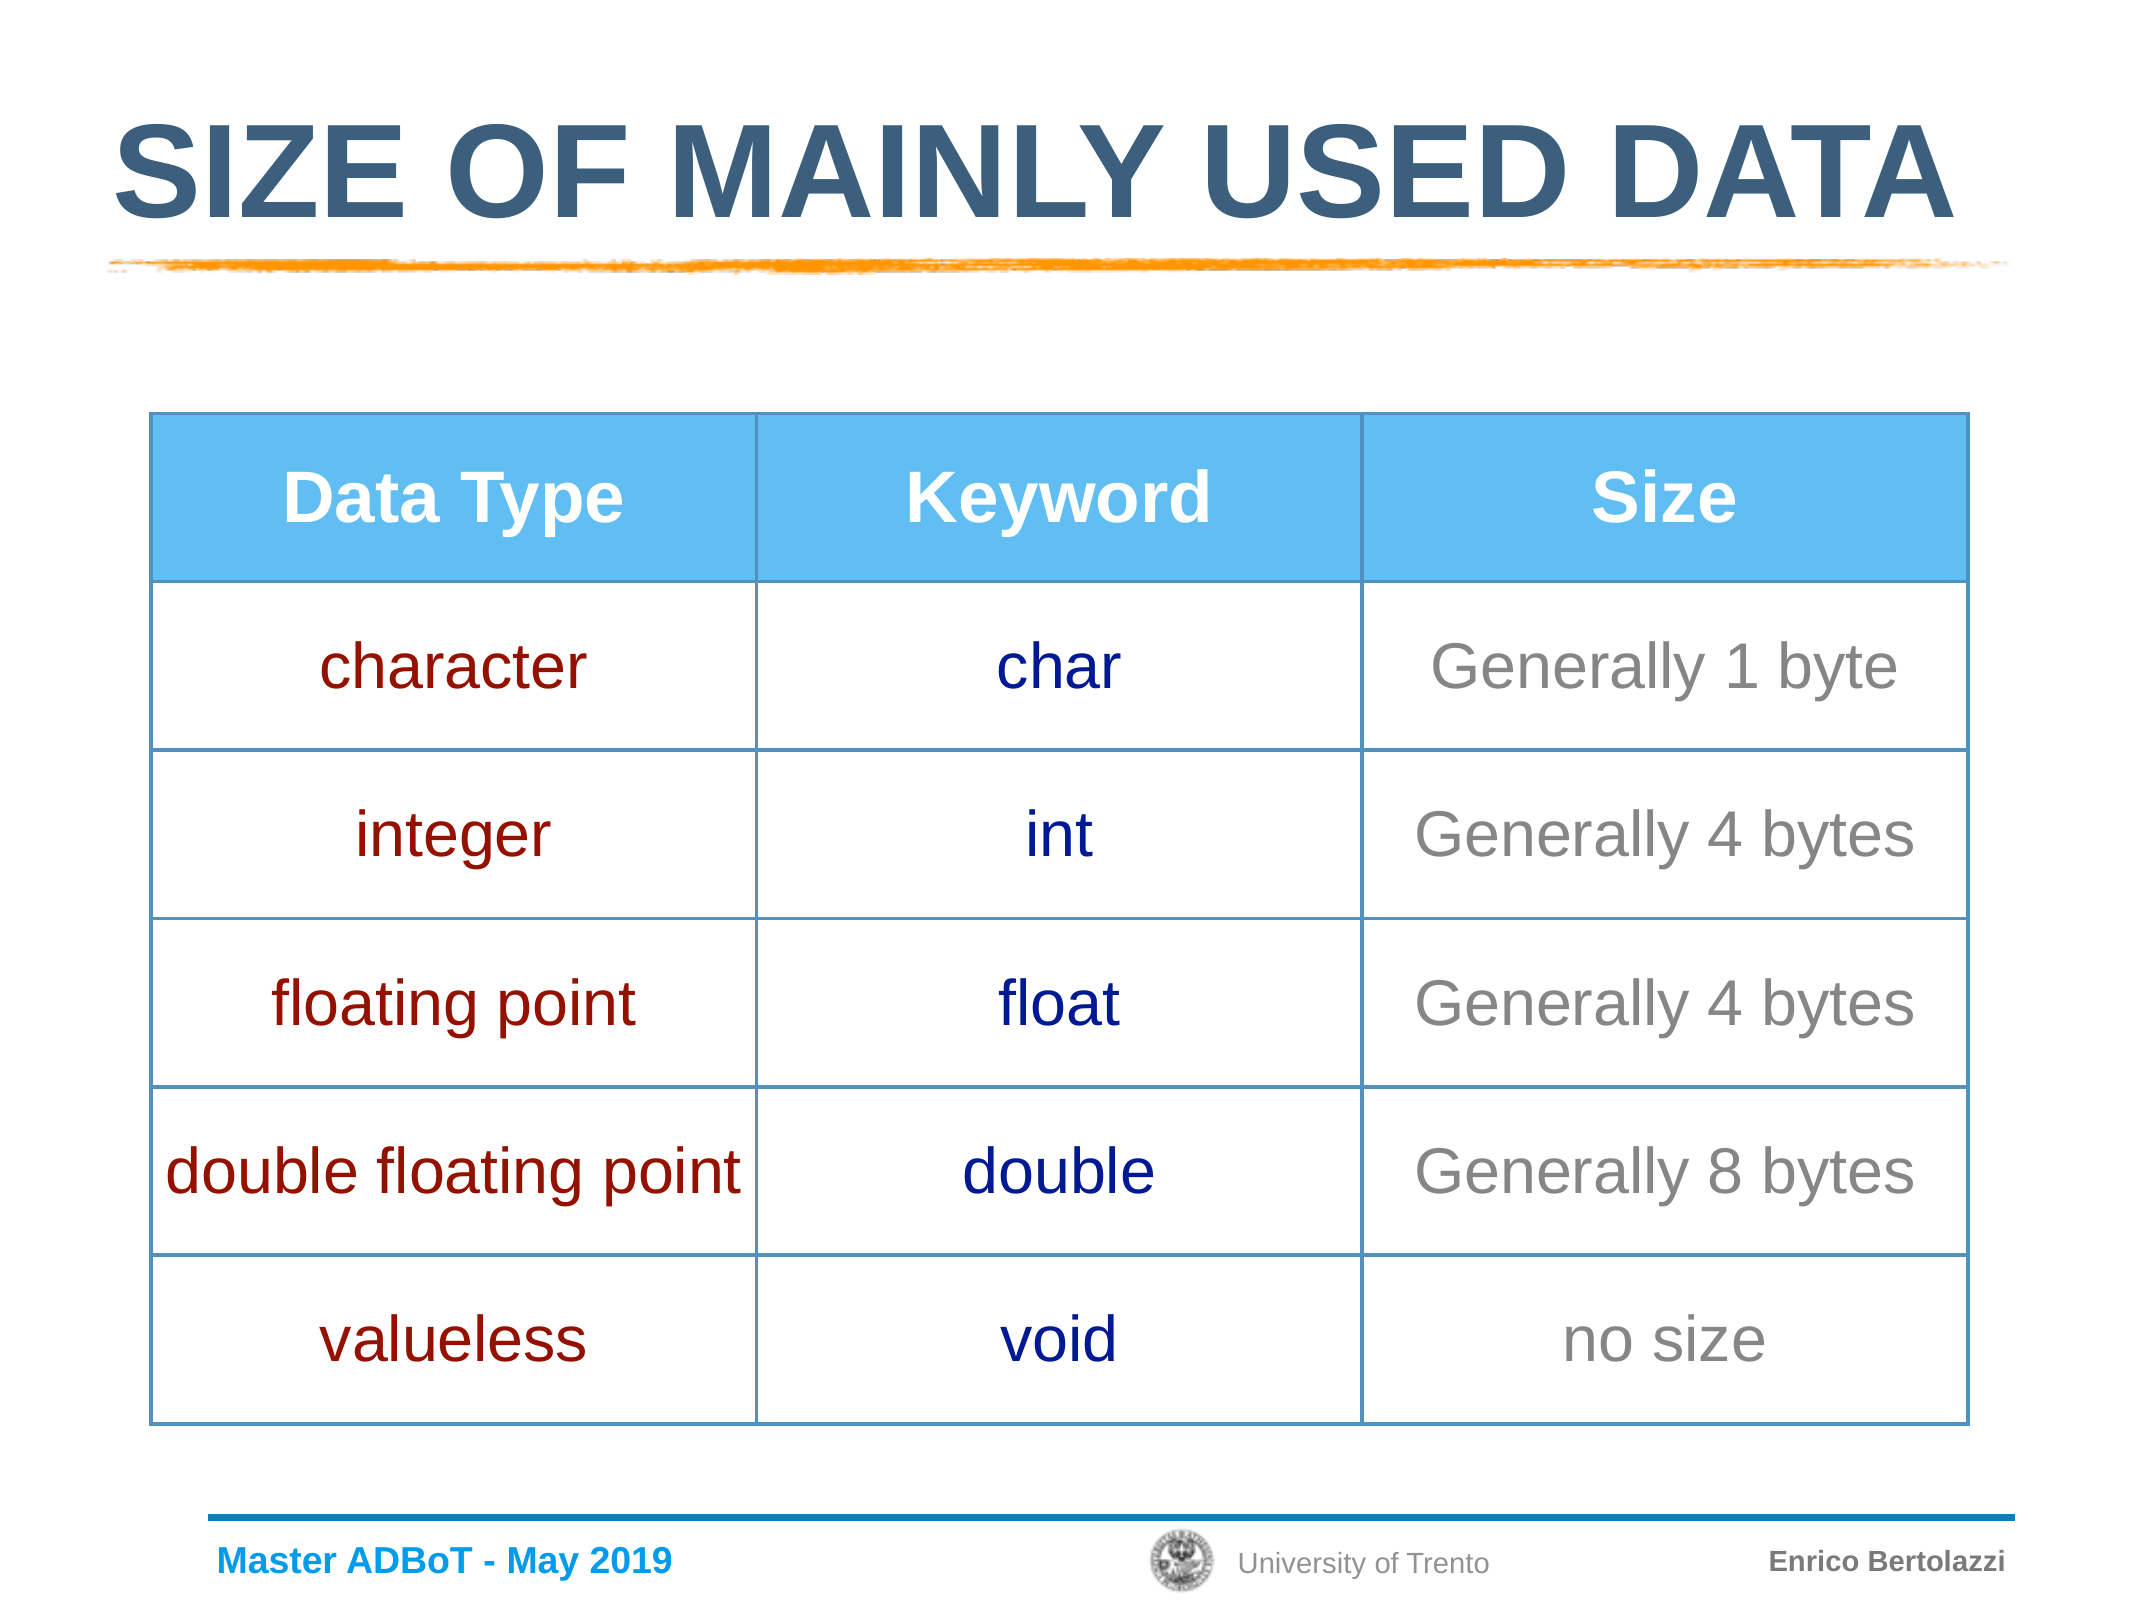

# Size of mainly used data
| Data Type | Keyword | Size |
| --- | --- | --- |
| character | char | Generally 1 byte |
| integer | int | Generally 4 bytes |
| floating point | float | Generally 4 bytes |
| double floating point | double | Generally 8 bytes |
| valueless | void | no size |
8
Master ADBoT - May 2019
Enrico Bertolazzi